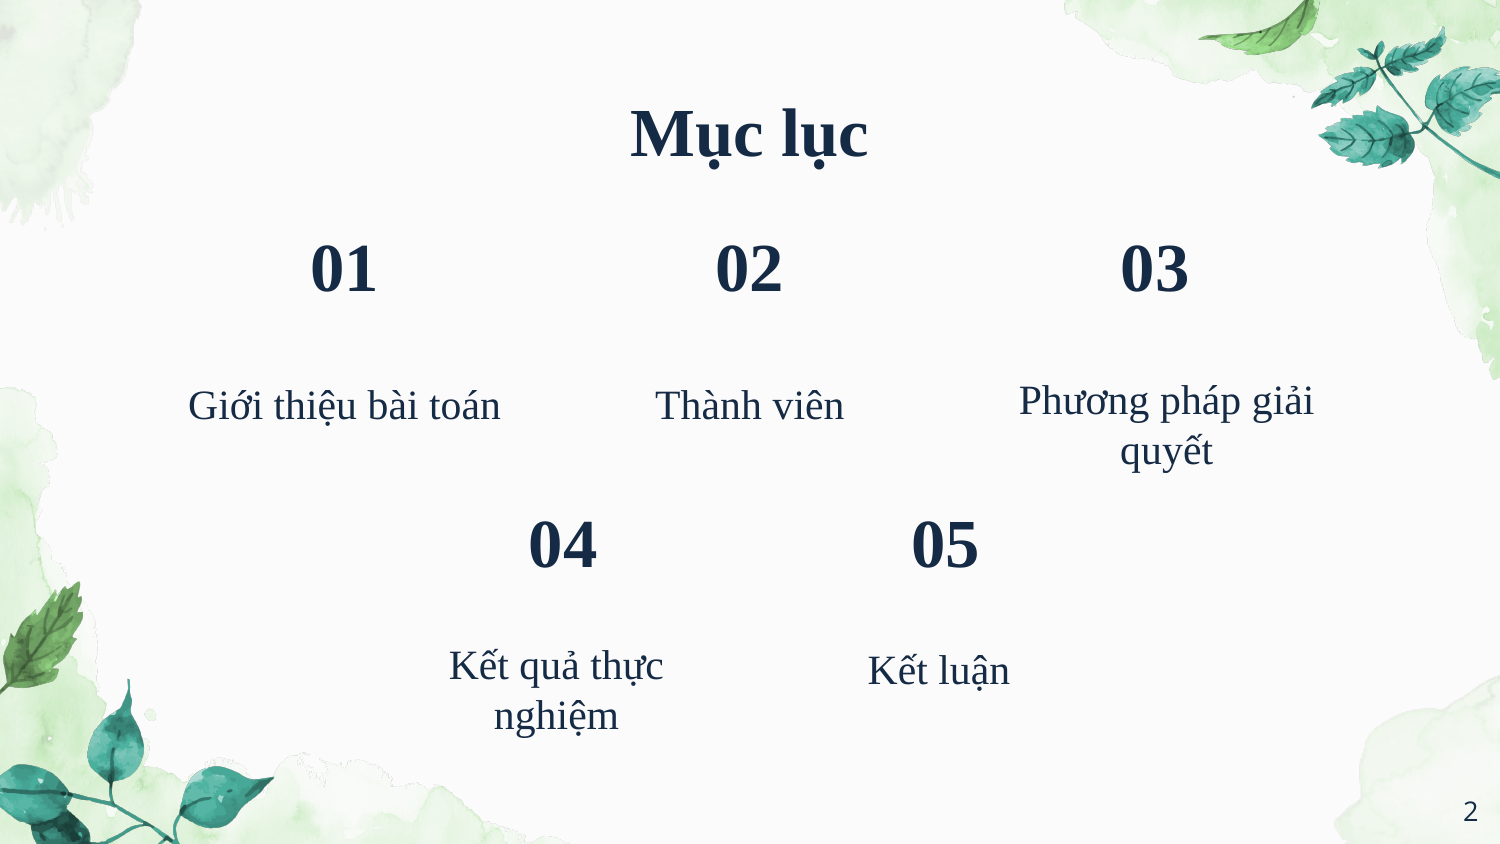

# Mục lục
01
02
03
Giới thiệu bài toán
Thành viên
Phương pháp giải quyết
04
05
Kết luận
Kết quả thực nghiệm
2